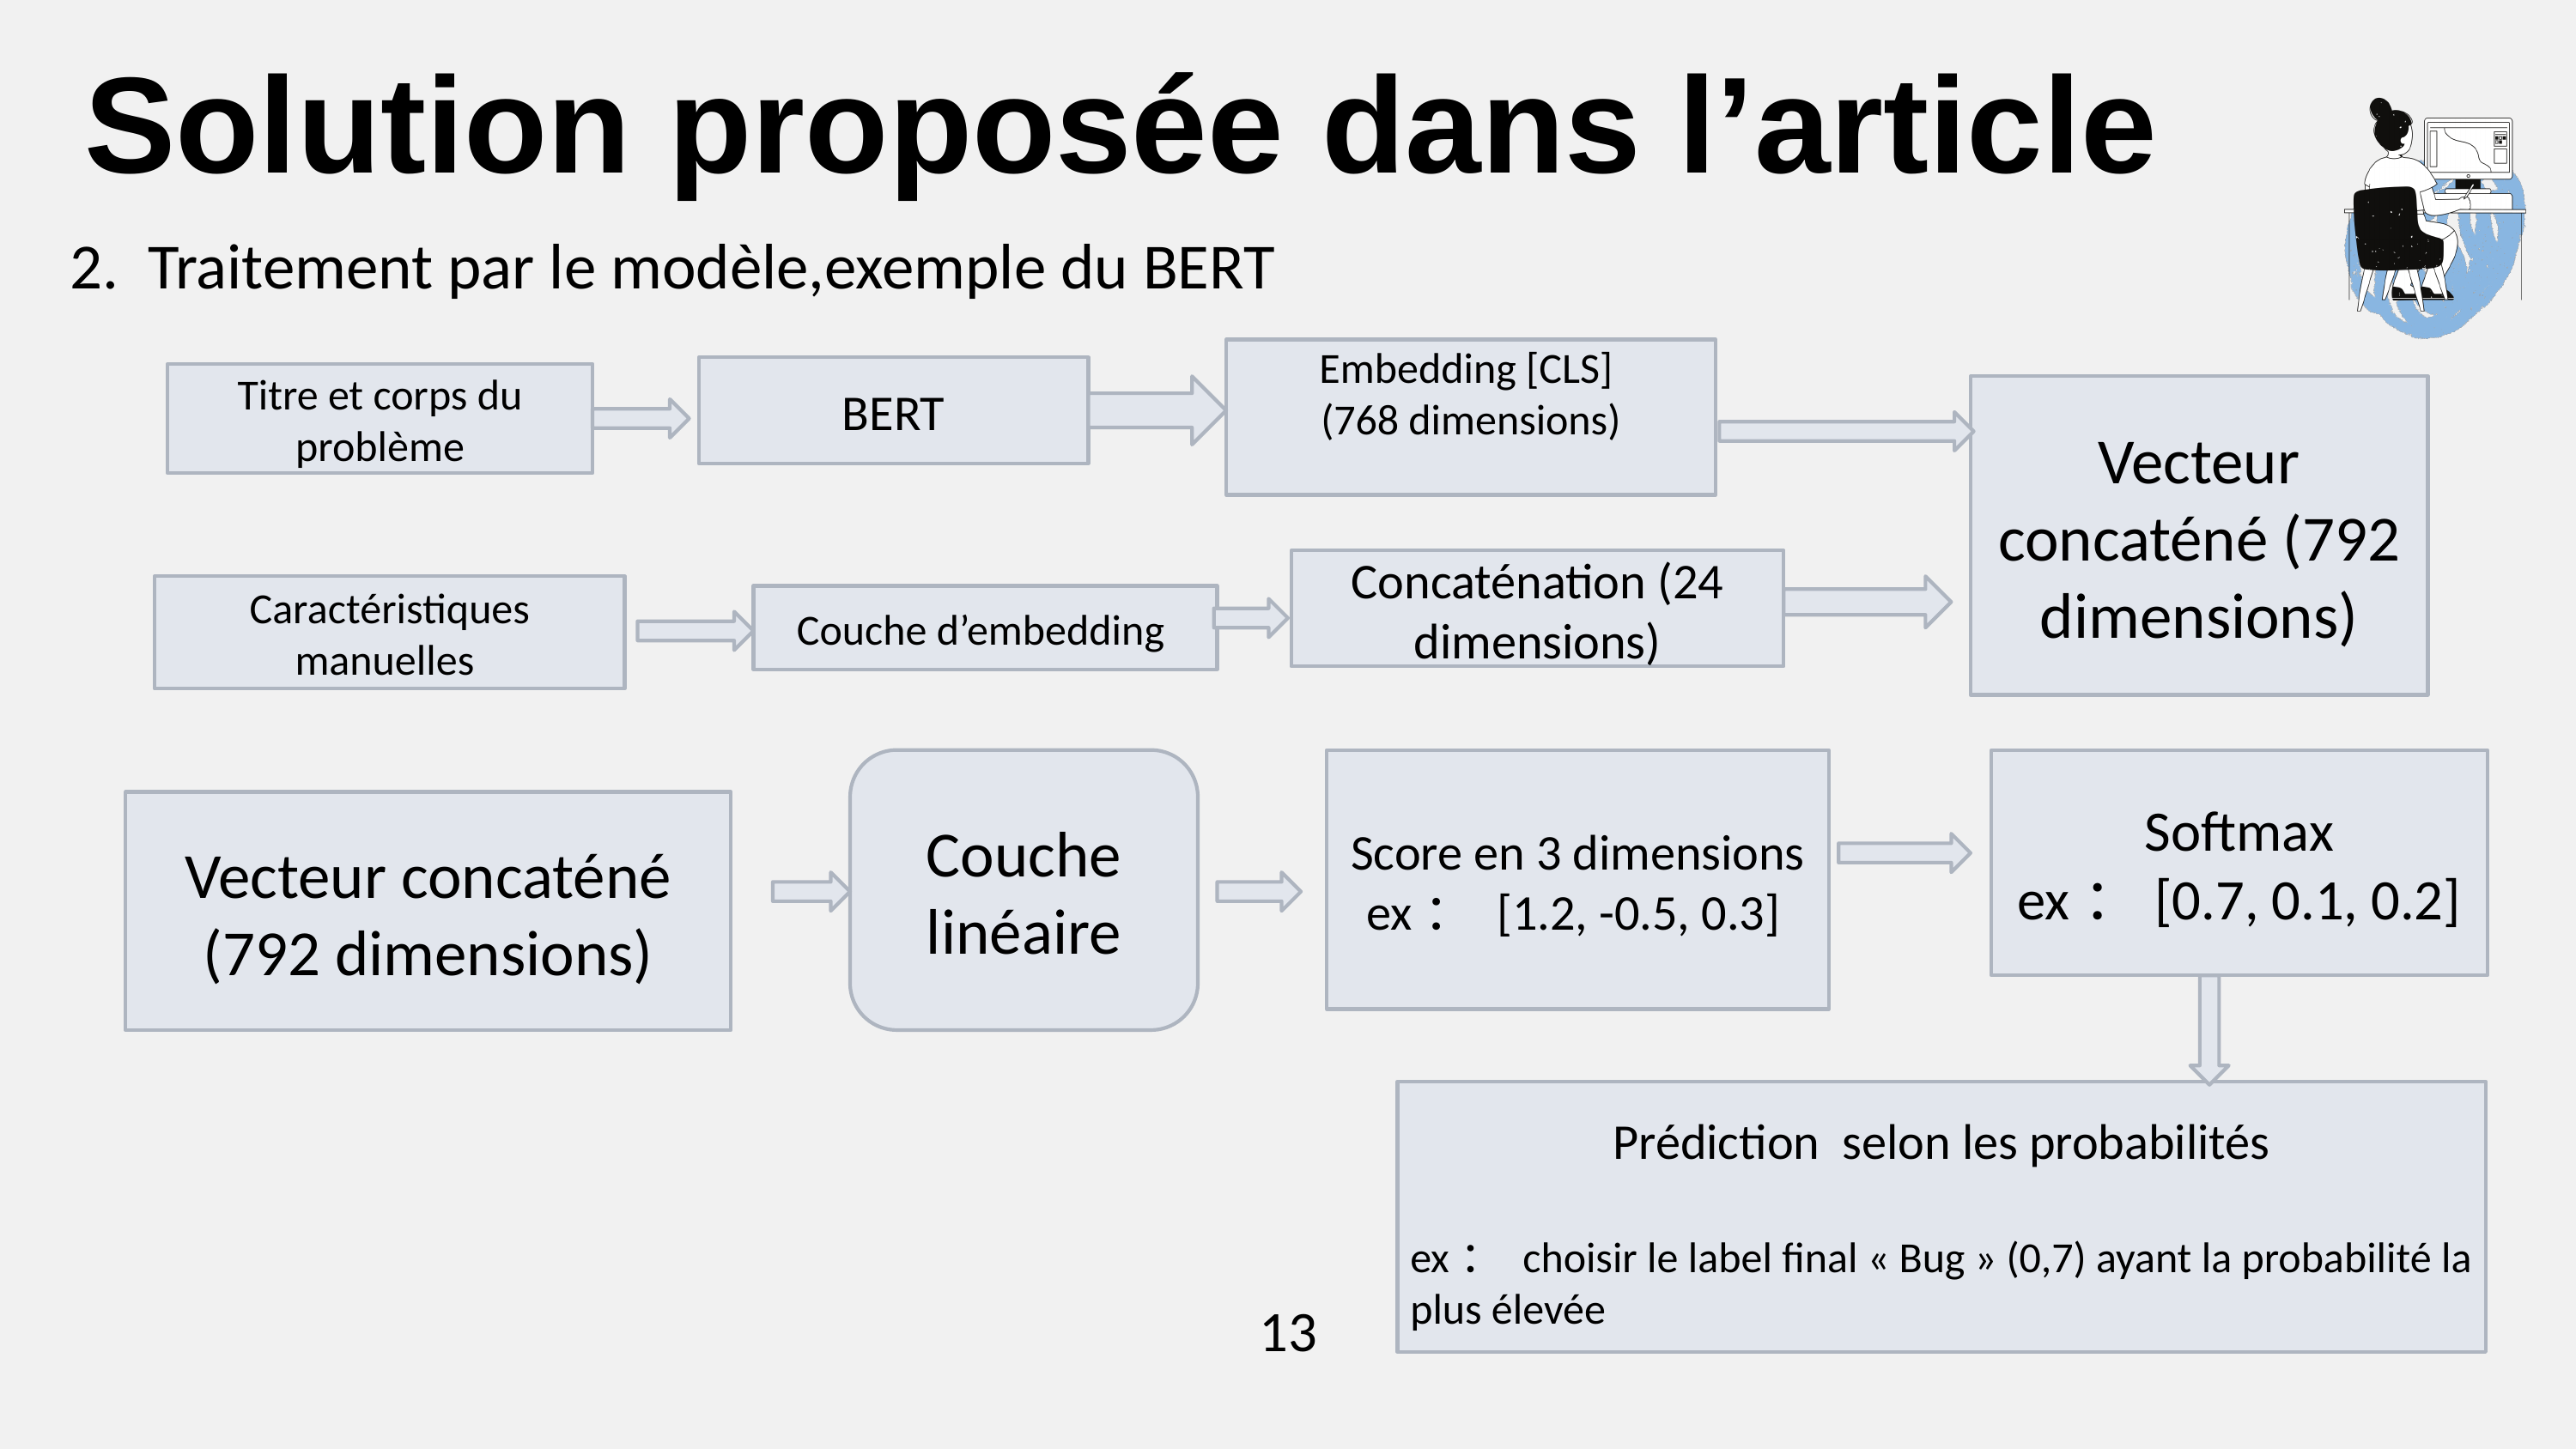

Solution proposée dans l’article

2.  Traitement par le modèle,exemple du BERT

Embedding [CLS]
(768 dimensions)

BERT
Titre et corps du problème

Vecteur concaténé (792 dimensions)

Concaténation (24 dimensions)
Caractéristiques manuelles

Couche d’embedding

Couche linéaire
Score en 3 dimensions
ex： [1.2, -0.5, 0.3]
Softmax
ex：[0.7, 0.1, 0.2]
Vecteur concaténé (792 dimensions)

Prédiction  selon les probabilités

ex： choisir le label final « Bug » (0,7) ayant la probabilité la plus élevée

13